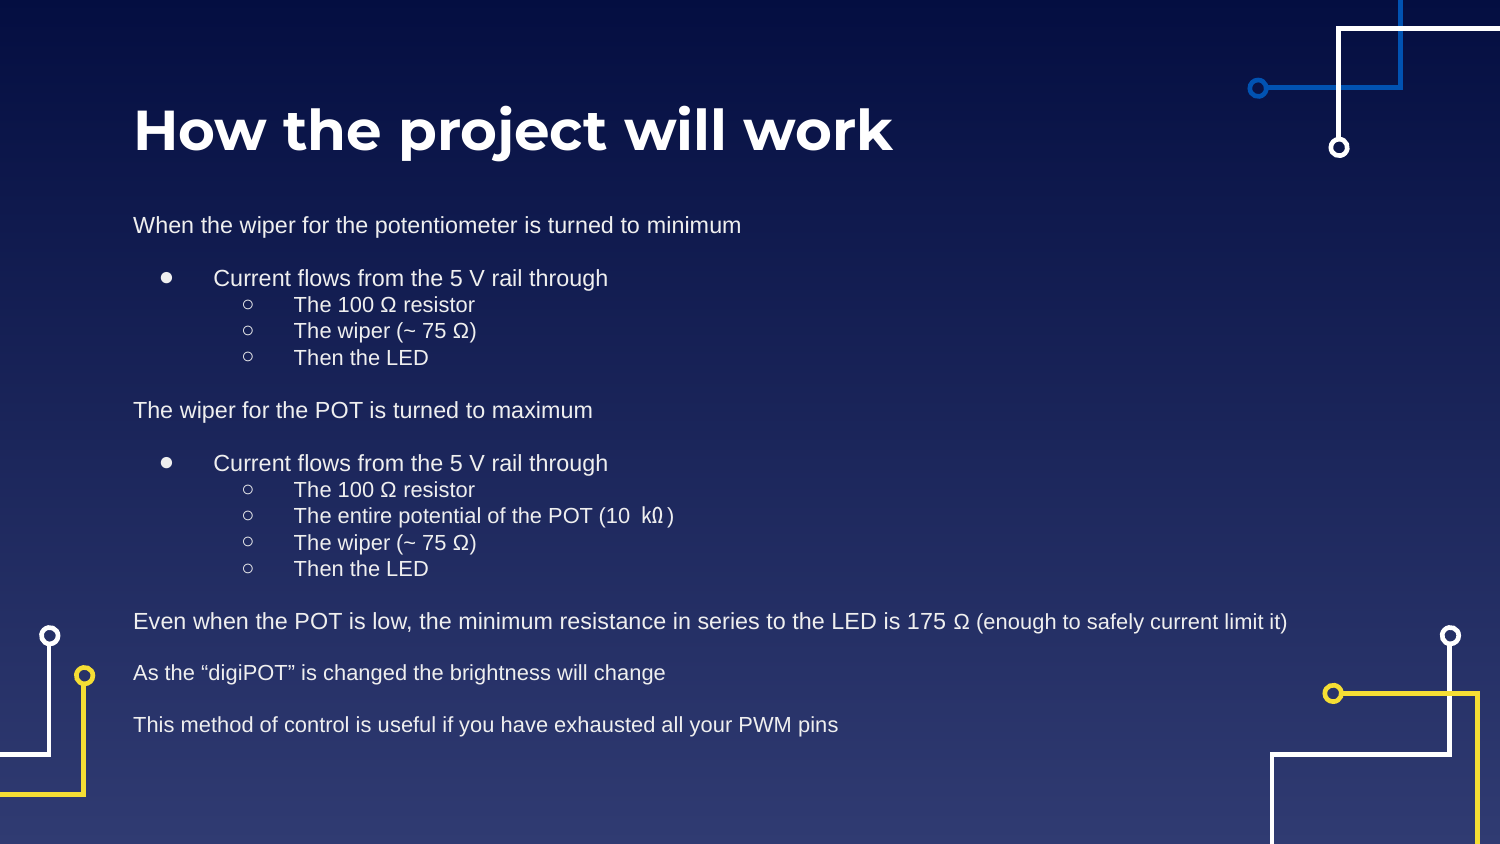

# How the project will work
When the wiper for the potentiometer is turned to minimum
Current flows from the 5 V rail through
The 100 Ω resistor
The wiper (~ 75 Ω)
Then the LED
The wiper for the POT is turned to maximum
Current flows from the 5 V rail through
The 100 Ω resistor
The entire potential of the POT (10 ㏀)
The wiper (~ 75 Ω)
Then the LED
Even when the POT is low, the minimum resistance in series to the LED is 175 Ω (enough to safely current limit it)
As the “digiPOT” is changed the brightness will change
This method of control is useful if you have exhausted all your PWM pins